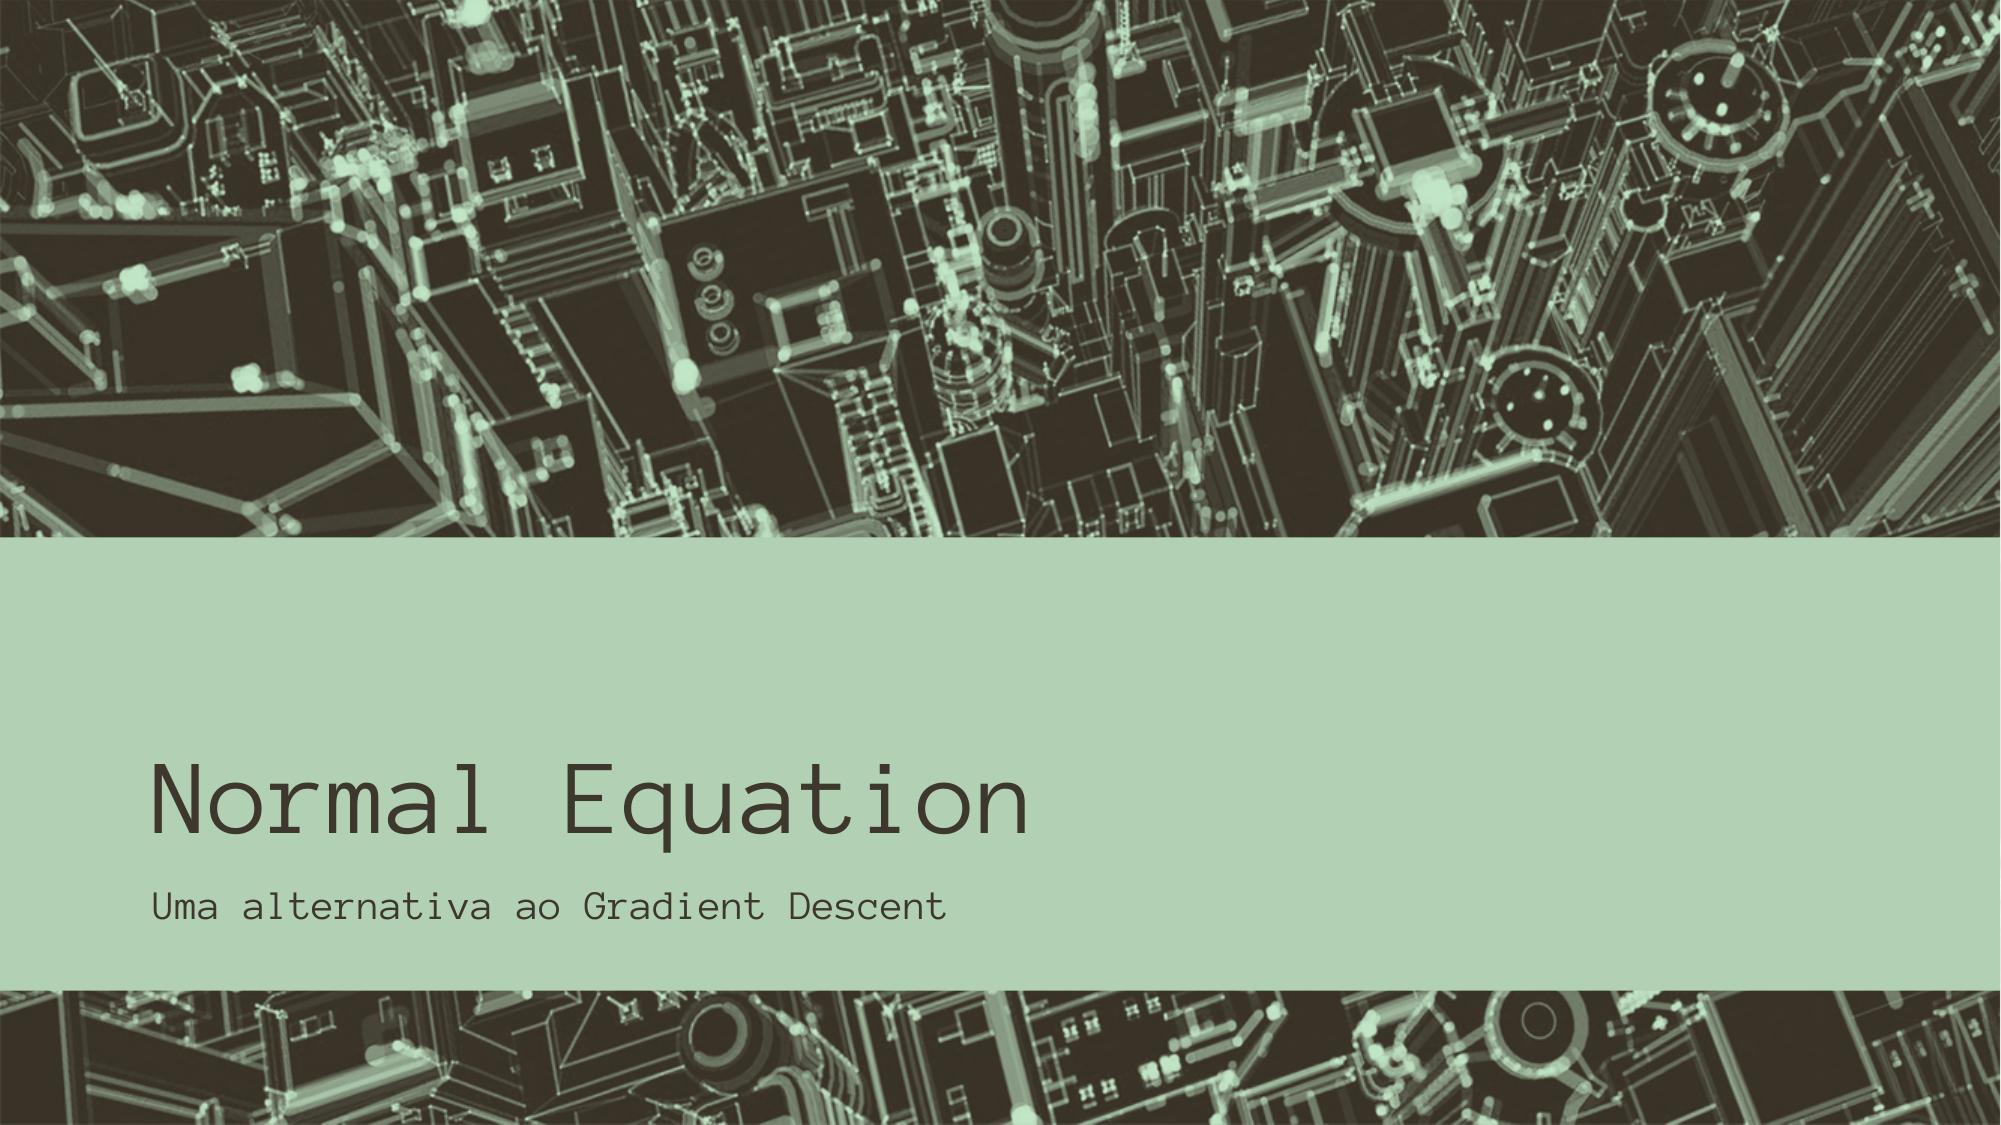

# Normal Equation
Uma alternativa ao Gradient Descent